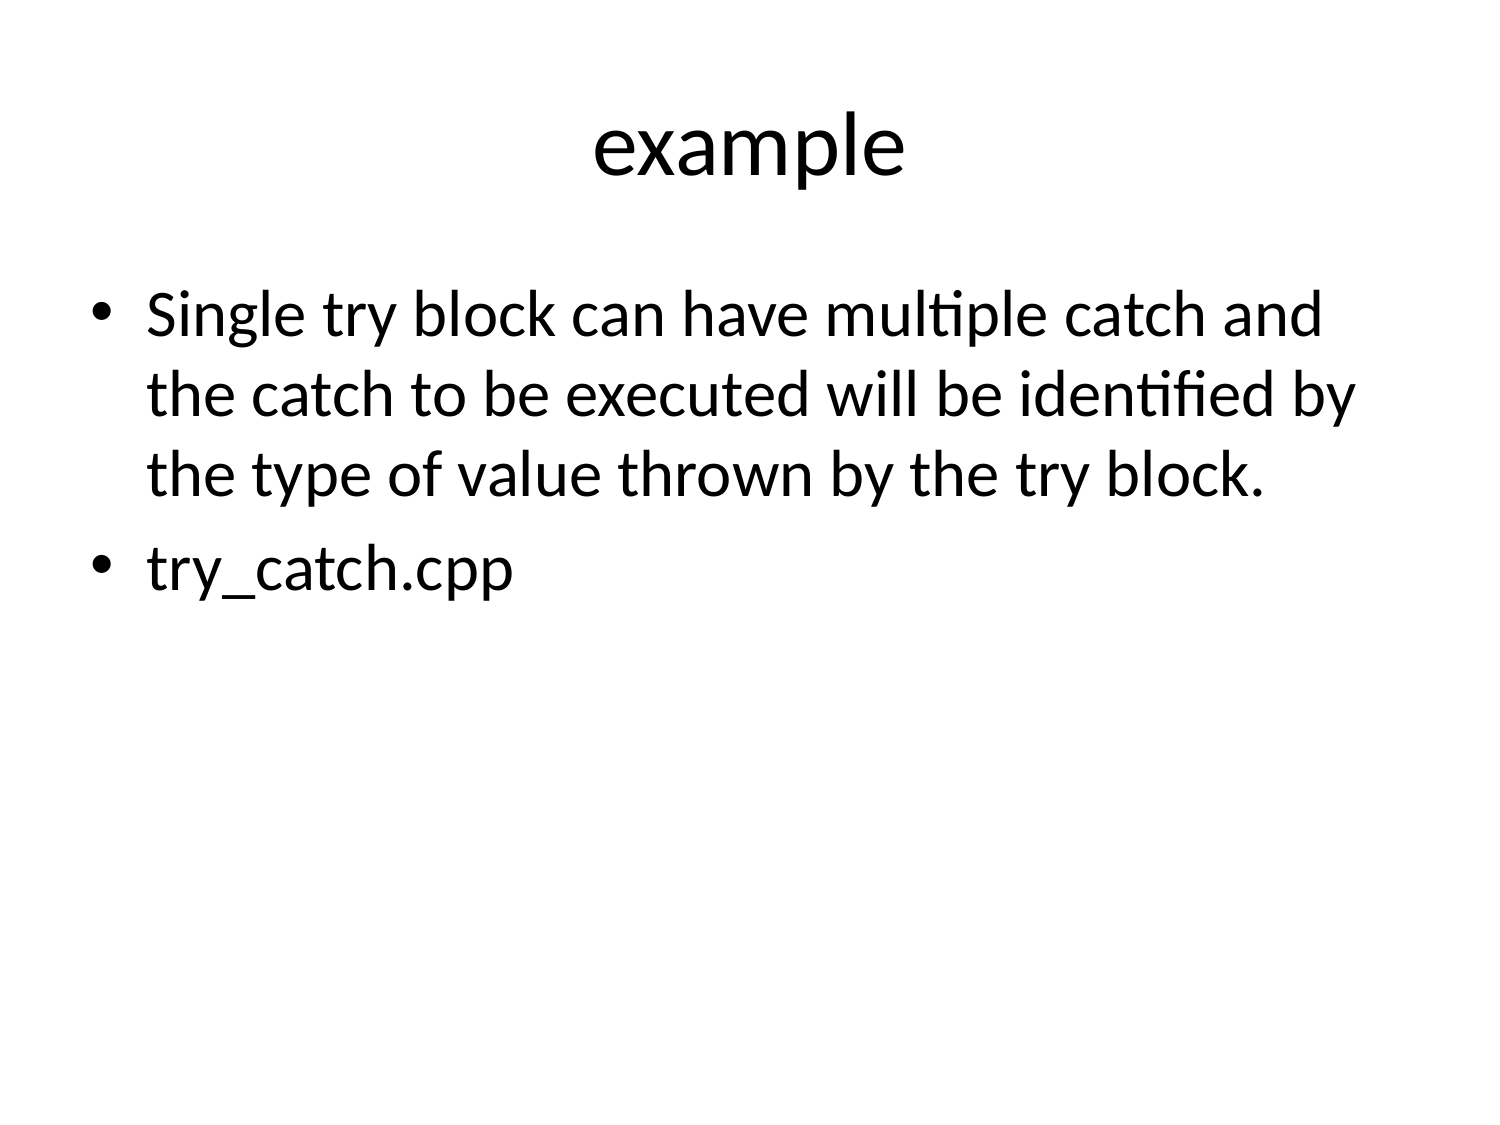

# example
Single try block can have multiple catch and the catch to be executed will be identified by the type of value thrown by the try block.
try_catch.cpp